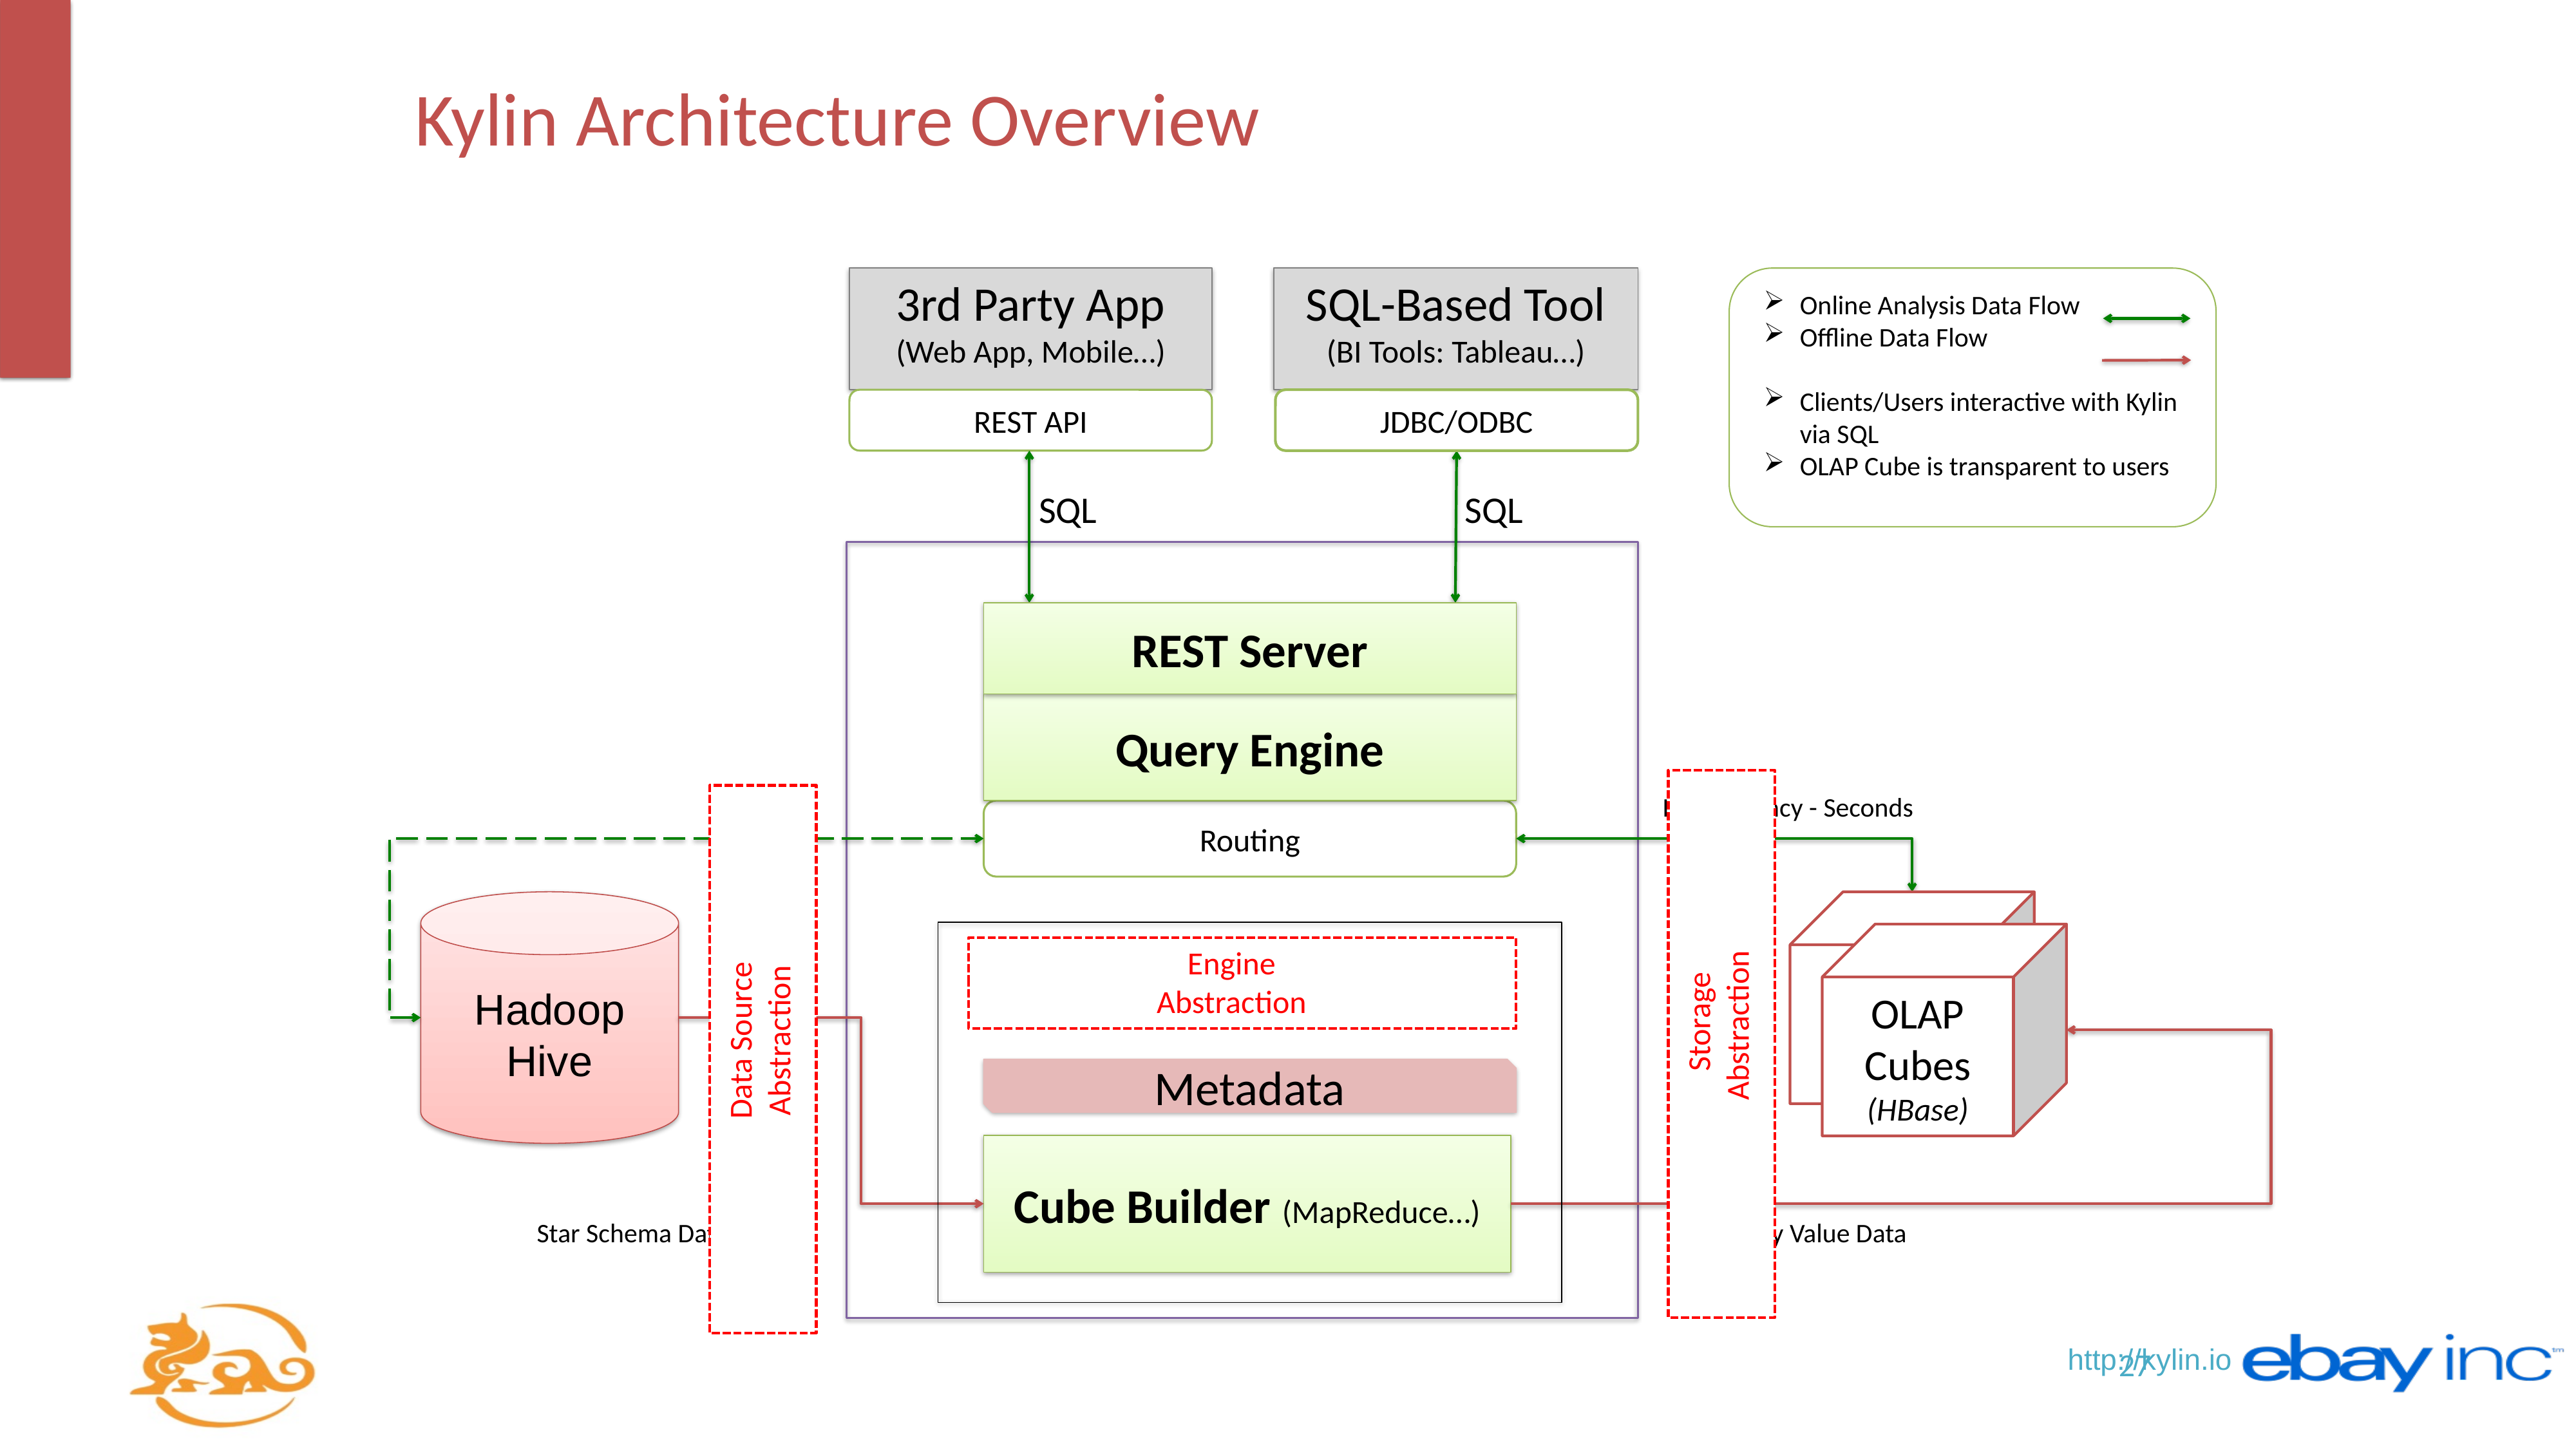

Kylin Architecture Overview
3rd Party App
(Web App, Mobile…)
SQL-Based Tool
(BI Tools: Tableau…)

Online Analysis Data Flow
Offline Data Flow

Clients/Users interactive with Kylin via SQL
OLAP Cube is transparent to users
REST API
JDBC/ODBC
SQL
SQL

REST Server
Query Engine

Low  Latency - Seconds
Routing
Hadoop
Hive
Data Cube
OLAP
Cubes
(HBase)

Engine
Abstraction
Storage
Abstraction
Data Source
Abstraction
Metadata
Cube Builder (MapReduce…)
Key Value Data
Star Schema Data
27